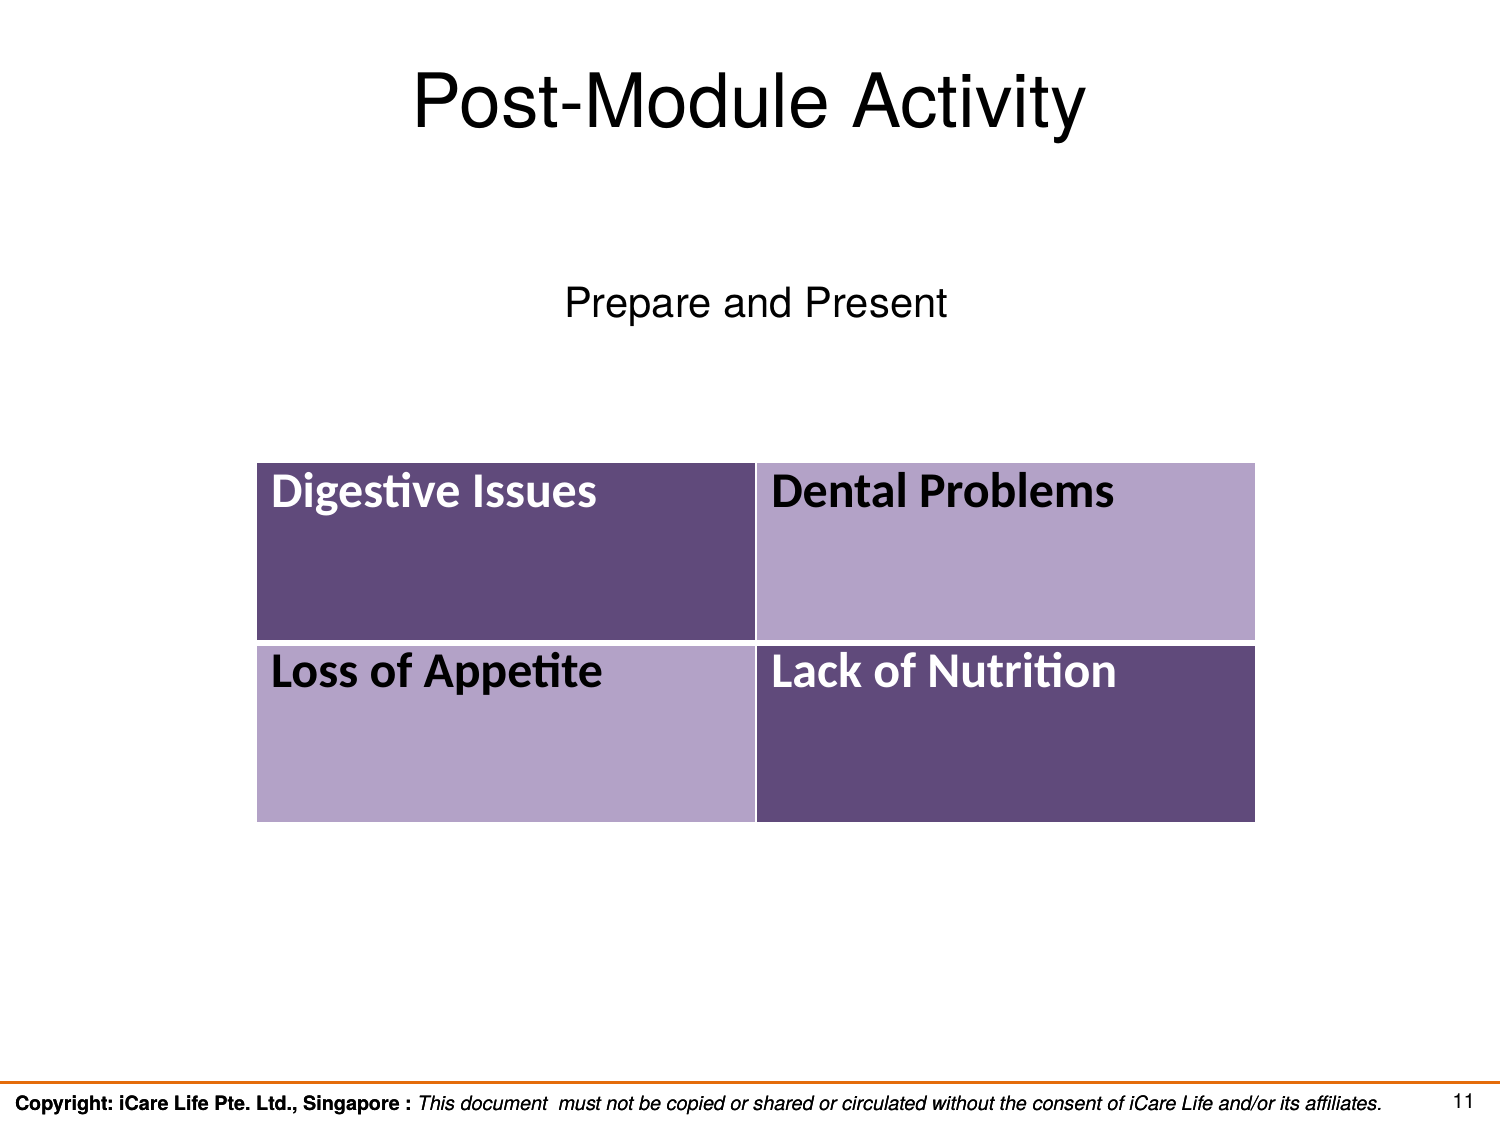

Post-Module Activity
Prepare and Present
| Digestive Issues | Dental Problems |
| --- | --- |
| Loss of Appetite | Lack of Nutrition |
11
Copyright: iCare Life Pte. Ltd., Singapore : This document  must not be copied or shared or circulated without the consent of iCare Life and/or its affiliates.